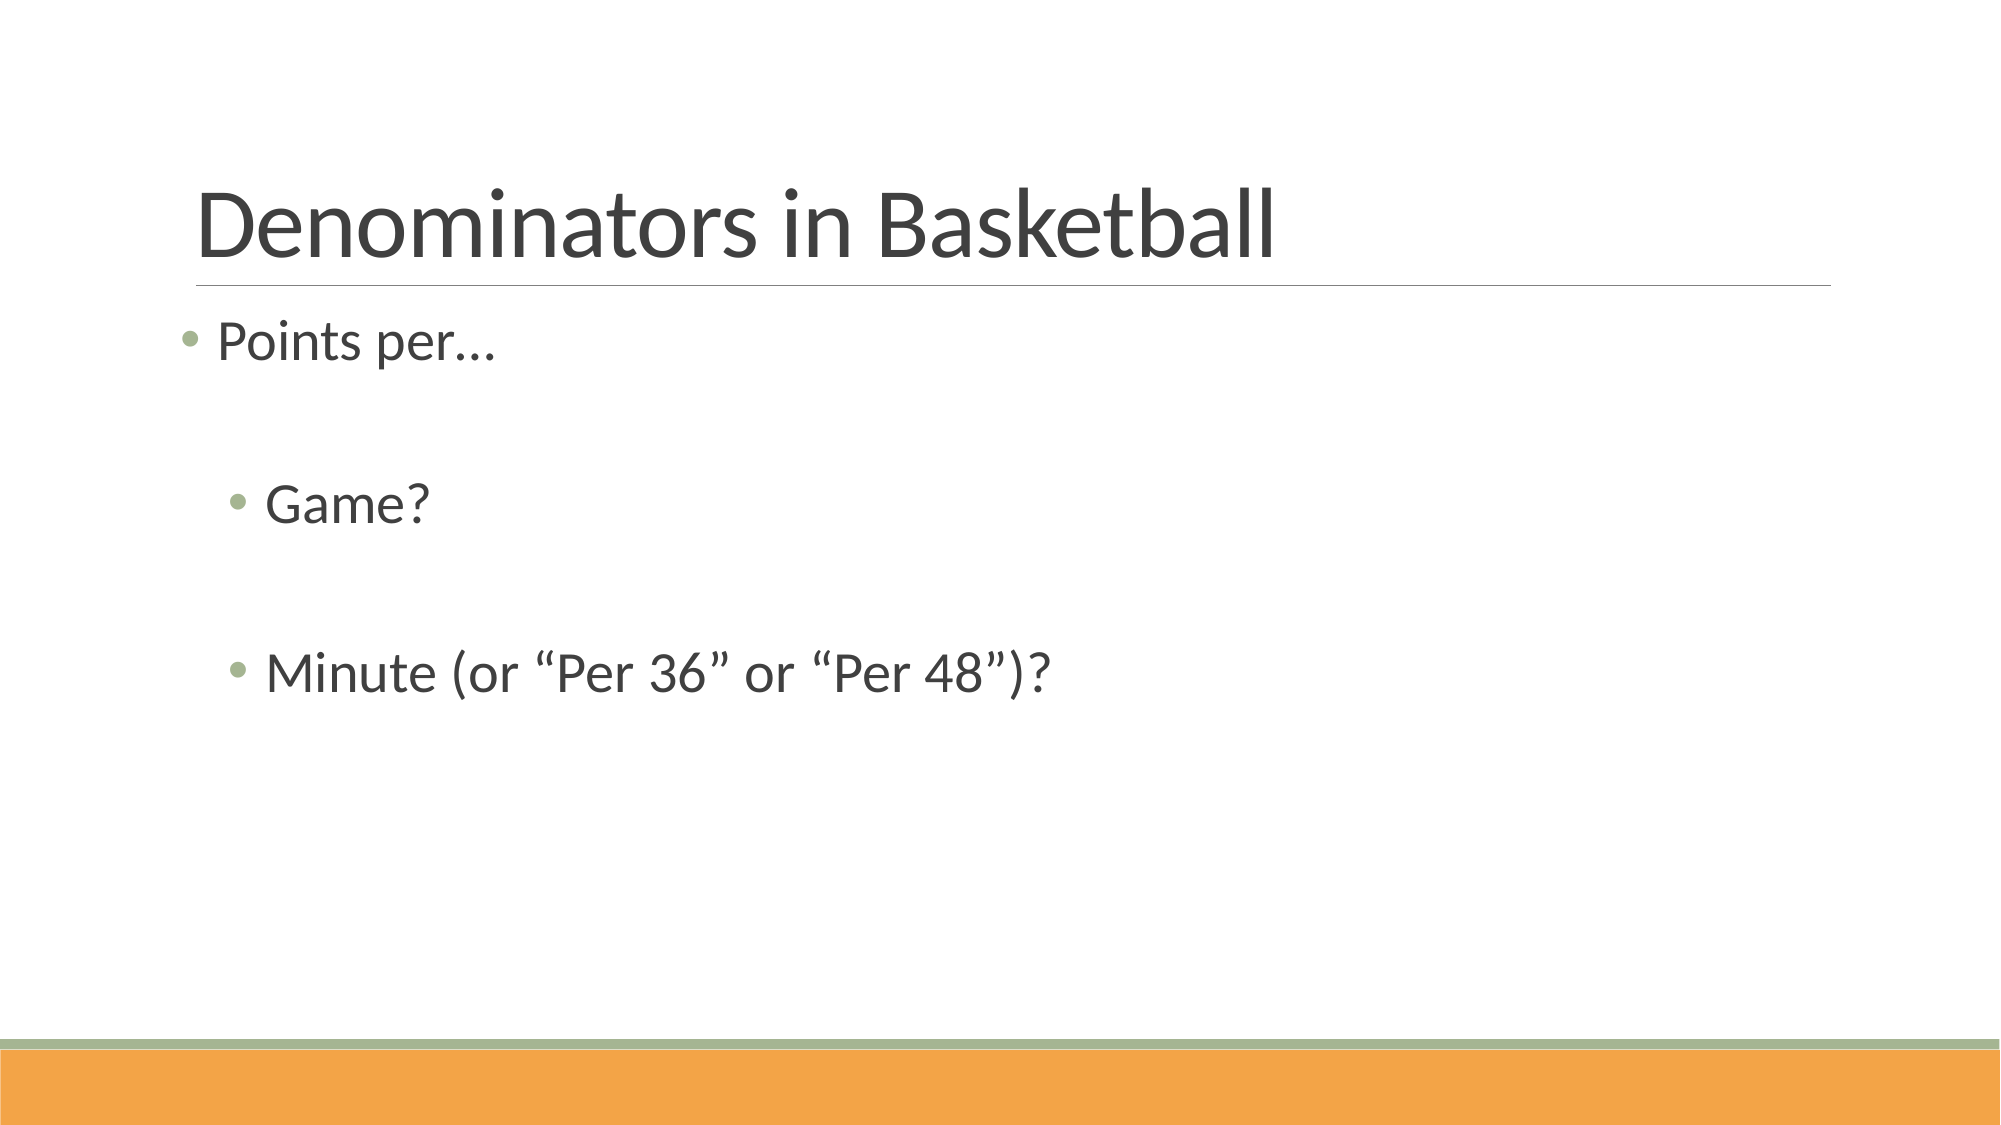

# Denominators in Basketball
Points per…

Game?

Minute (or “Per 36” or “Per 48”)?